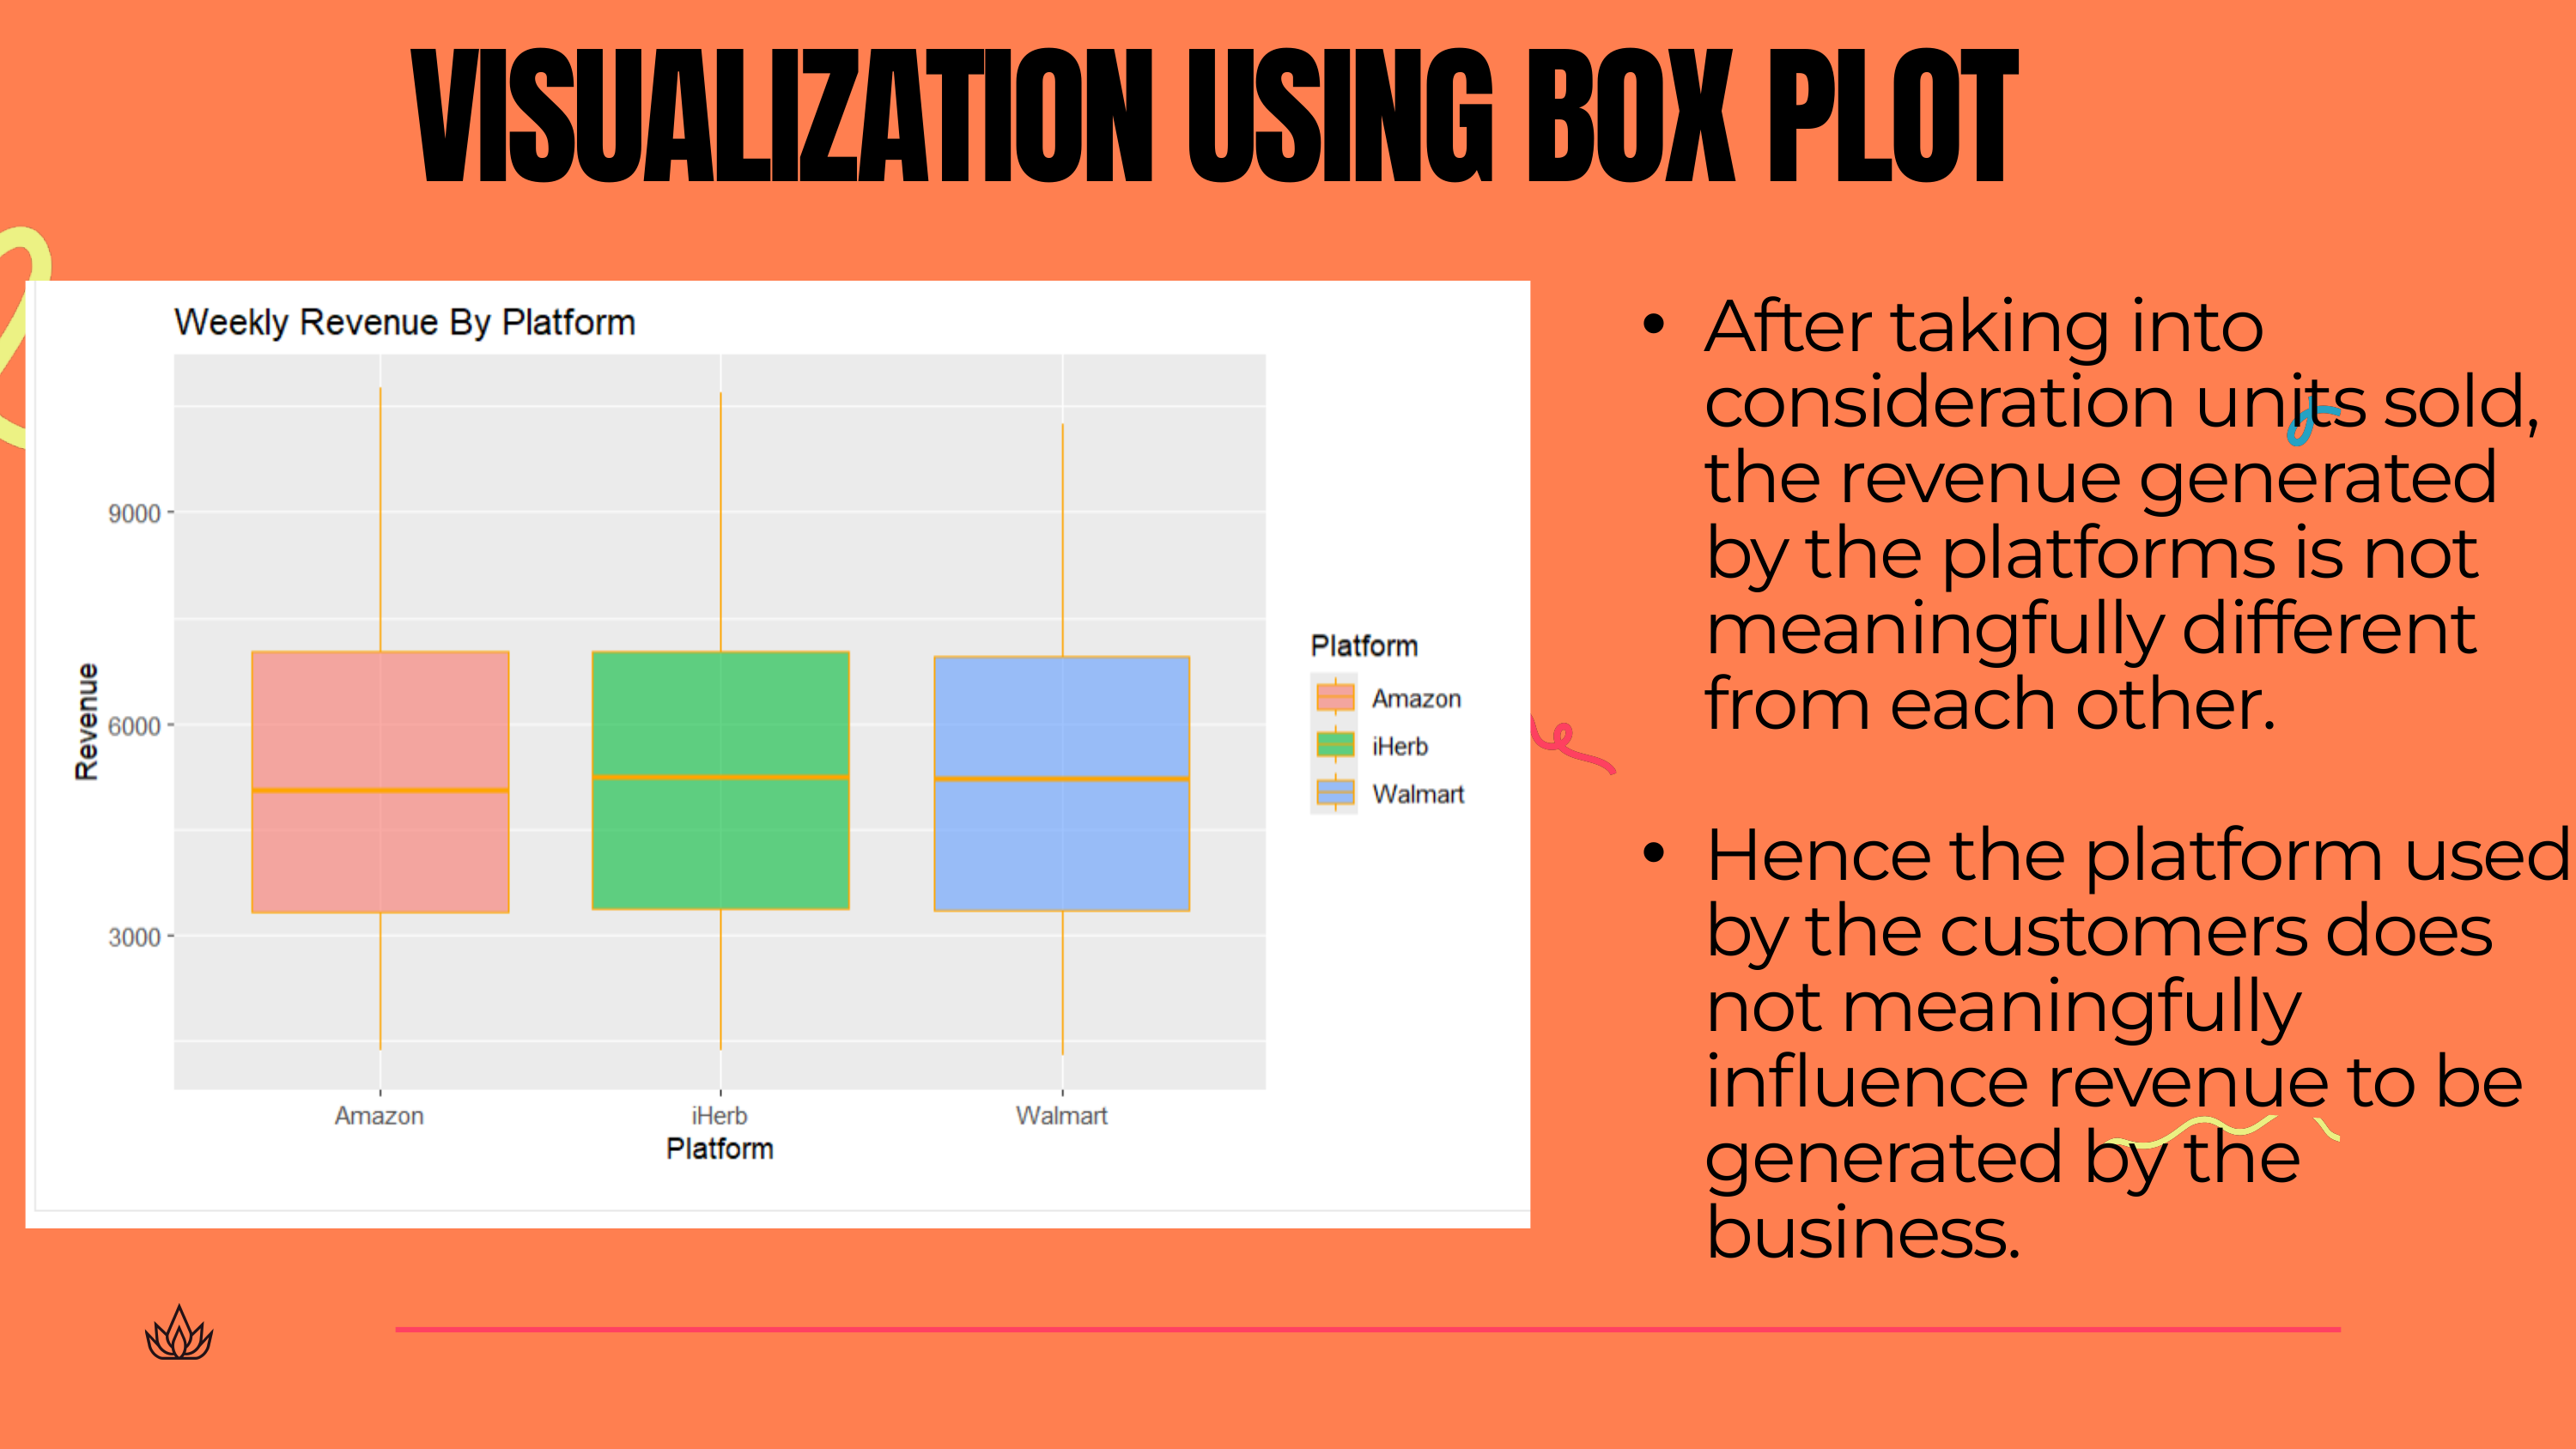

VISUALIZATION USING BOX PLOT

After taking into consideration units sold, the revenue generated by the platforms is not meaningfully different from each other.

Hence the platform used by the customers does not meaningfully influence revenue to be generated by the business.